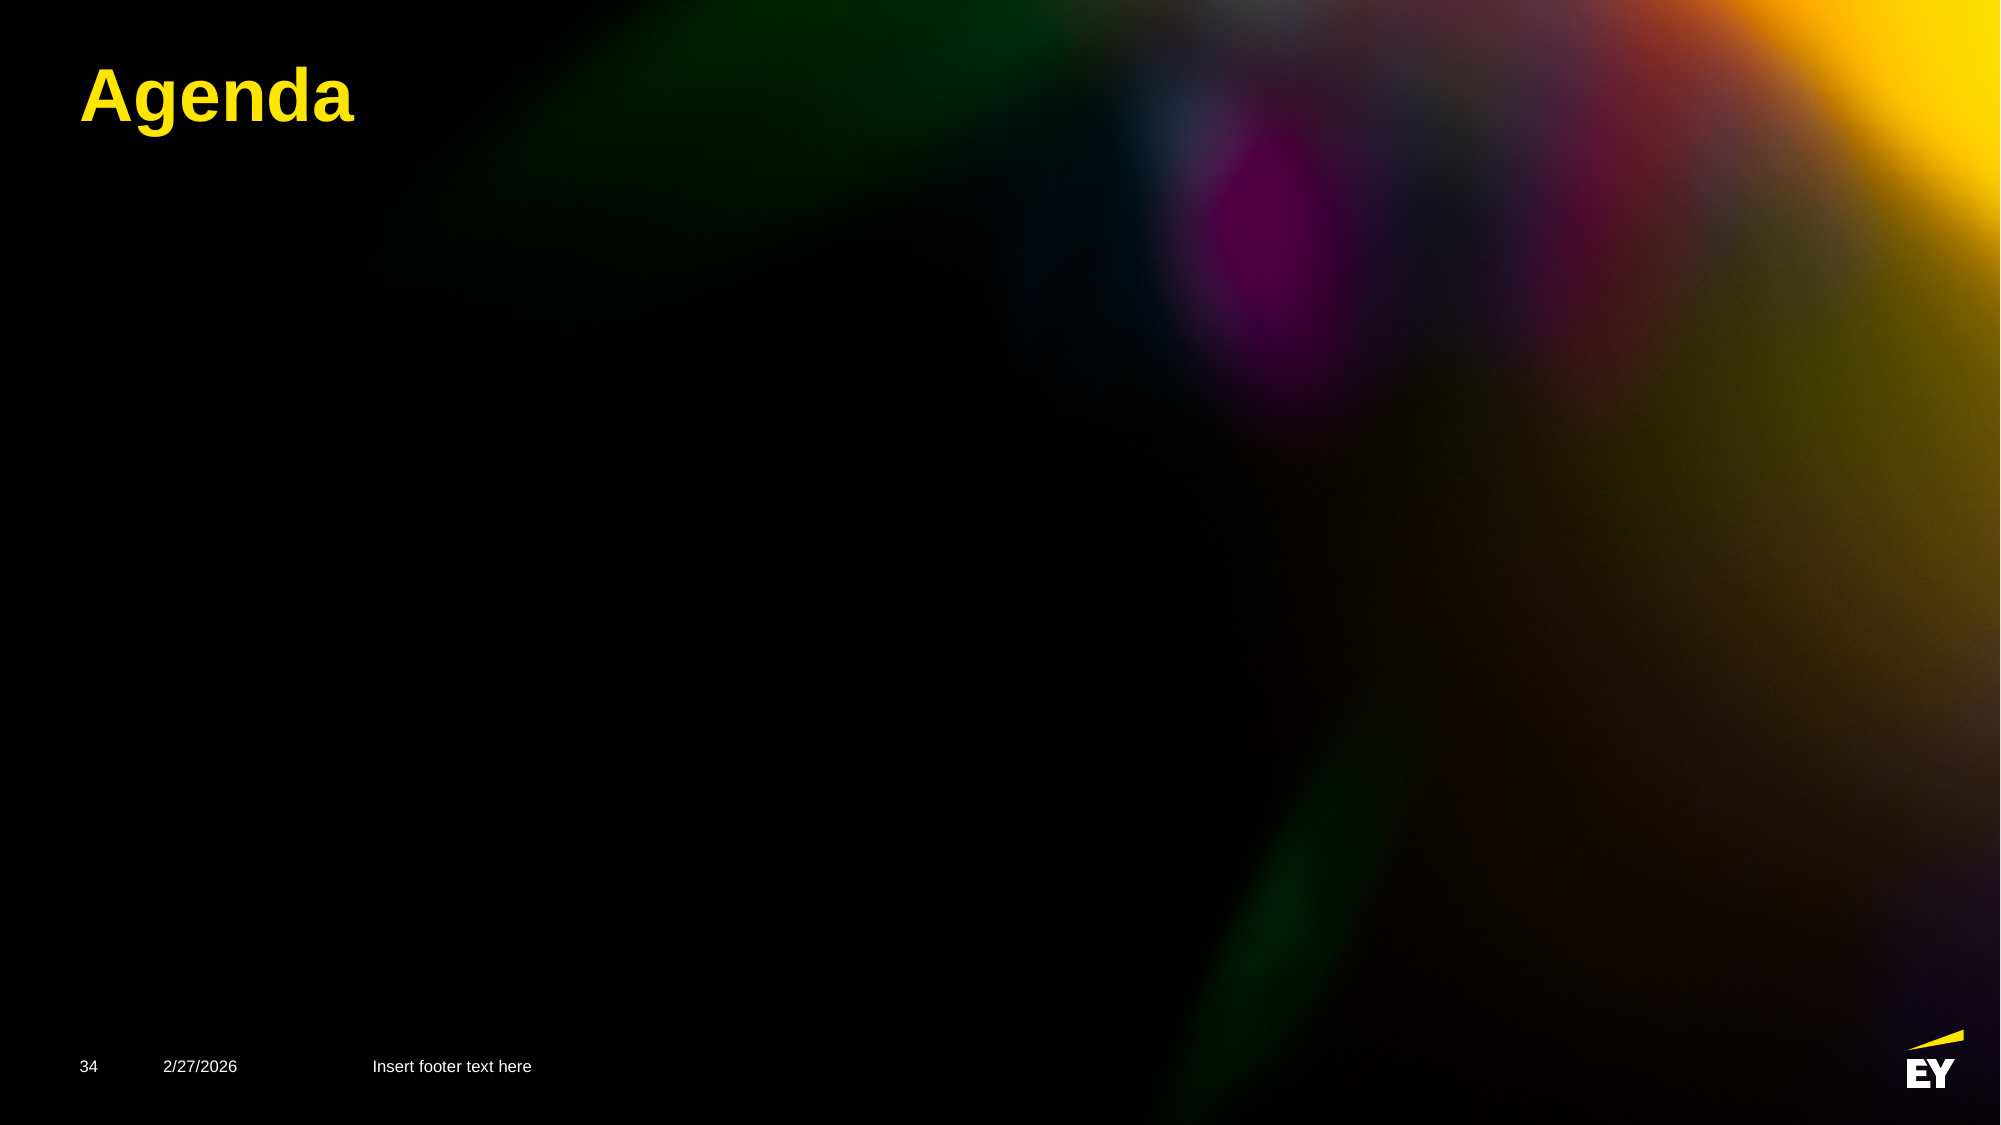

# Agenda

34
2/27/2026
Insert footer text here